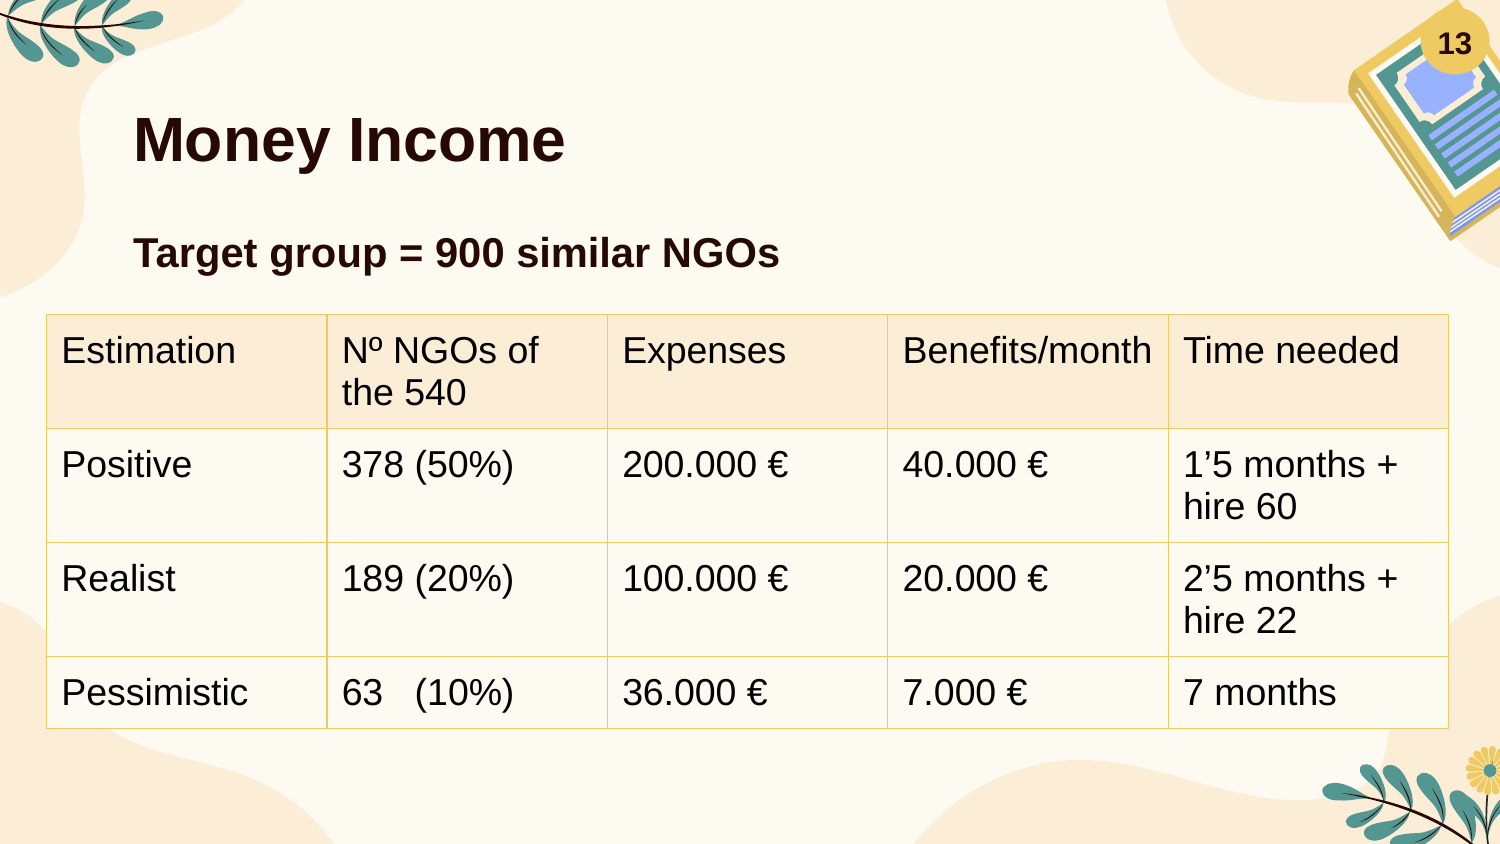

13
# Money Income
Target group = 900 similar NGOs
| Estimation | Nº NGOs of the 540 | Expenses | Benefits/month | Time needed |
| --- | --- | --- | --- | --- |
| Positive | 378 (50%) | 200.000 € | 40.000 € | 1’5 months + hire 60 |
| Realist | 189 (20%) | 100.000 € | 20.000 € | 2’5 months + hire 22 |
| Pessimistic | 63 (10%) | 36.000 € | 7.000 € | 7 months |